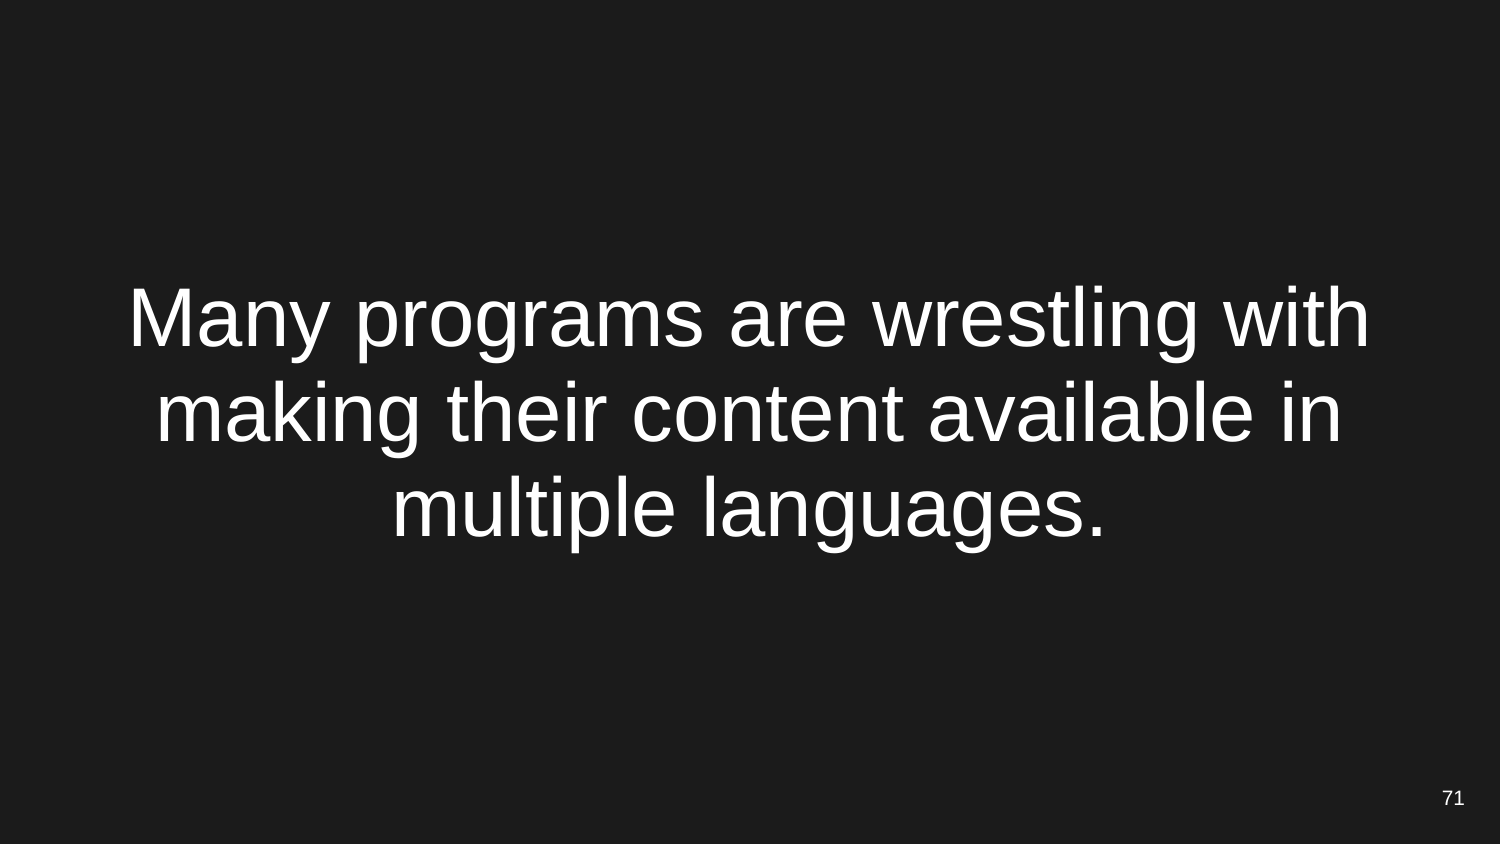

# Many programs are wrestling with making their content available in multiple languages.
71